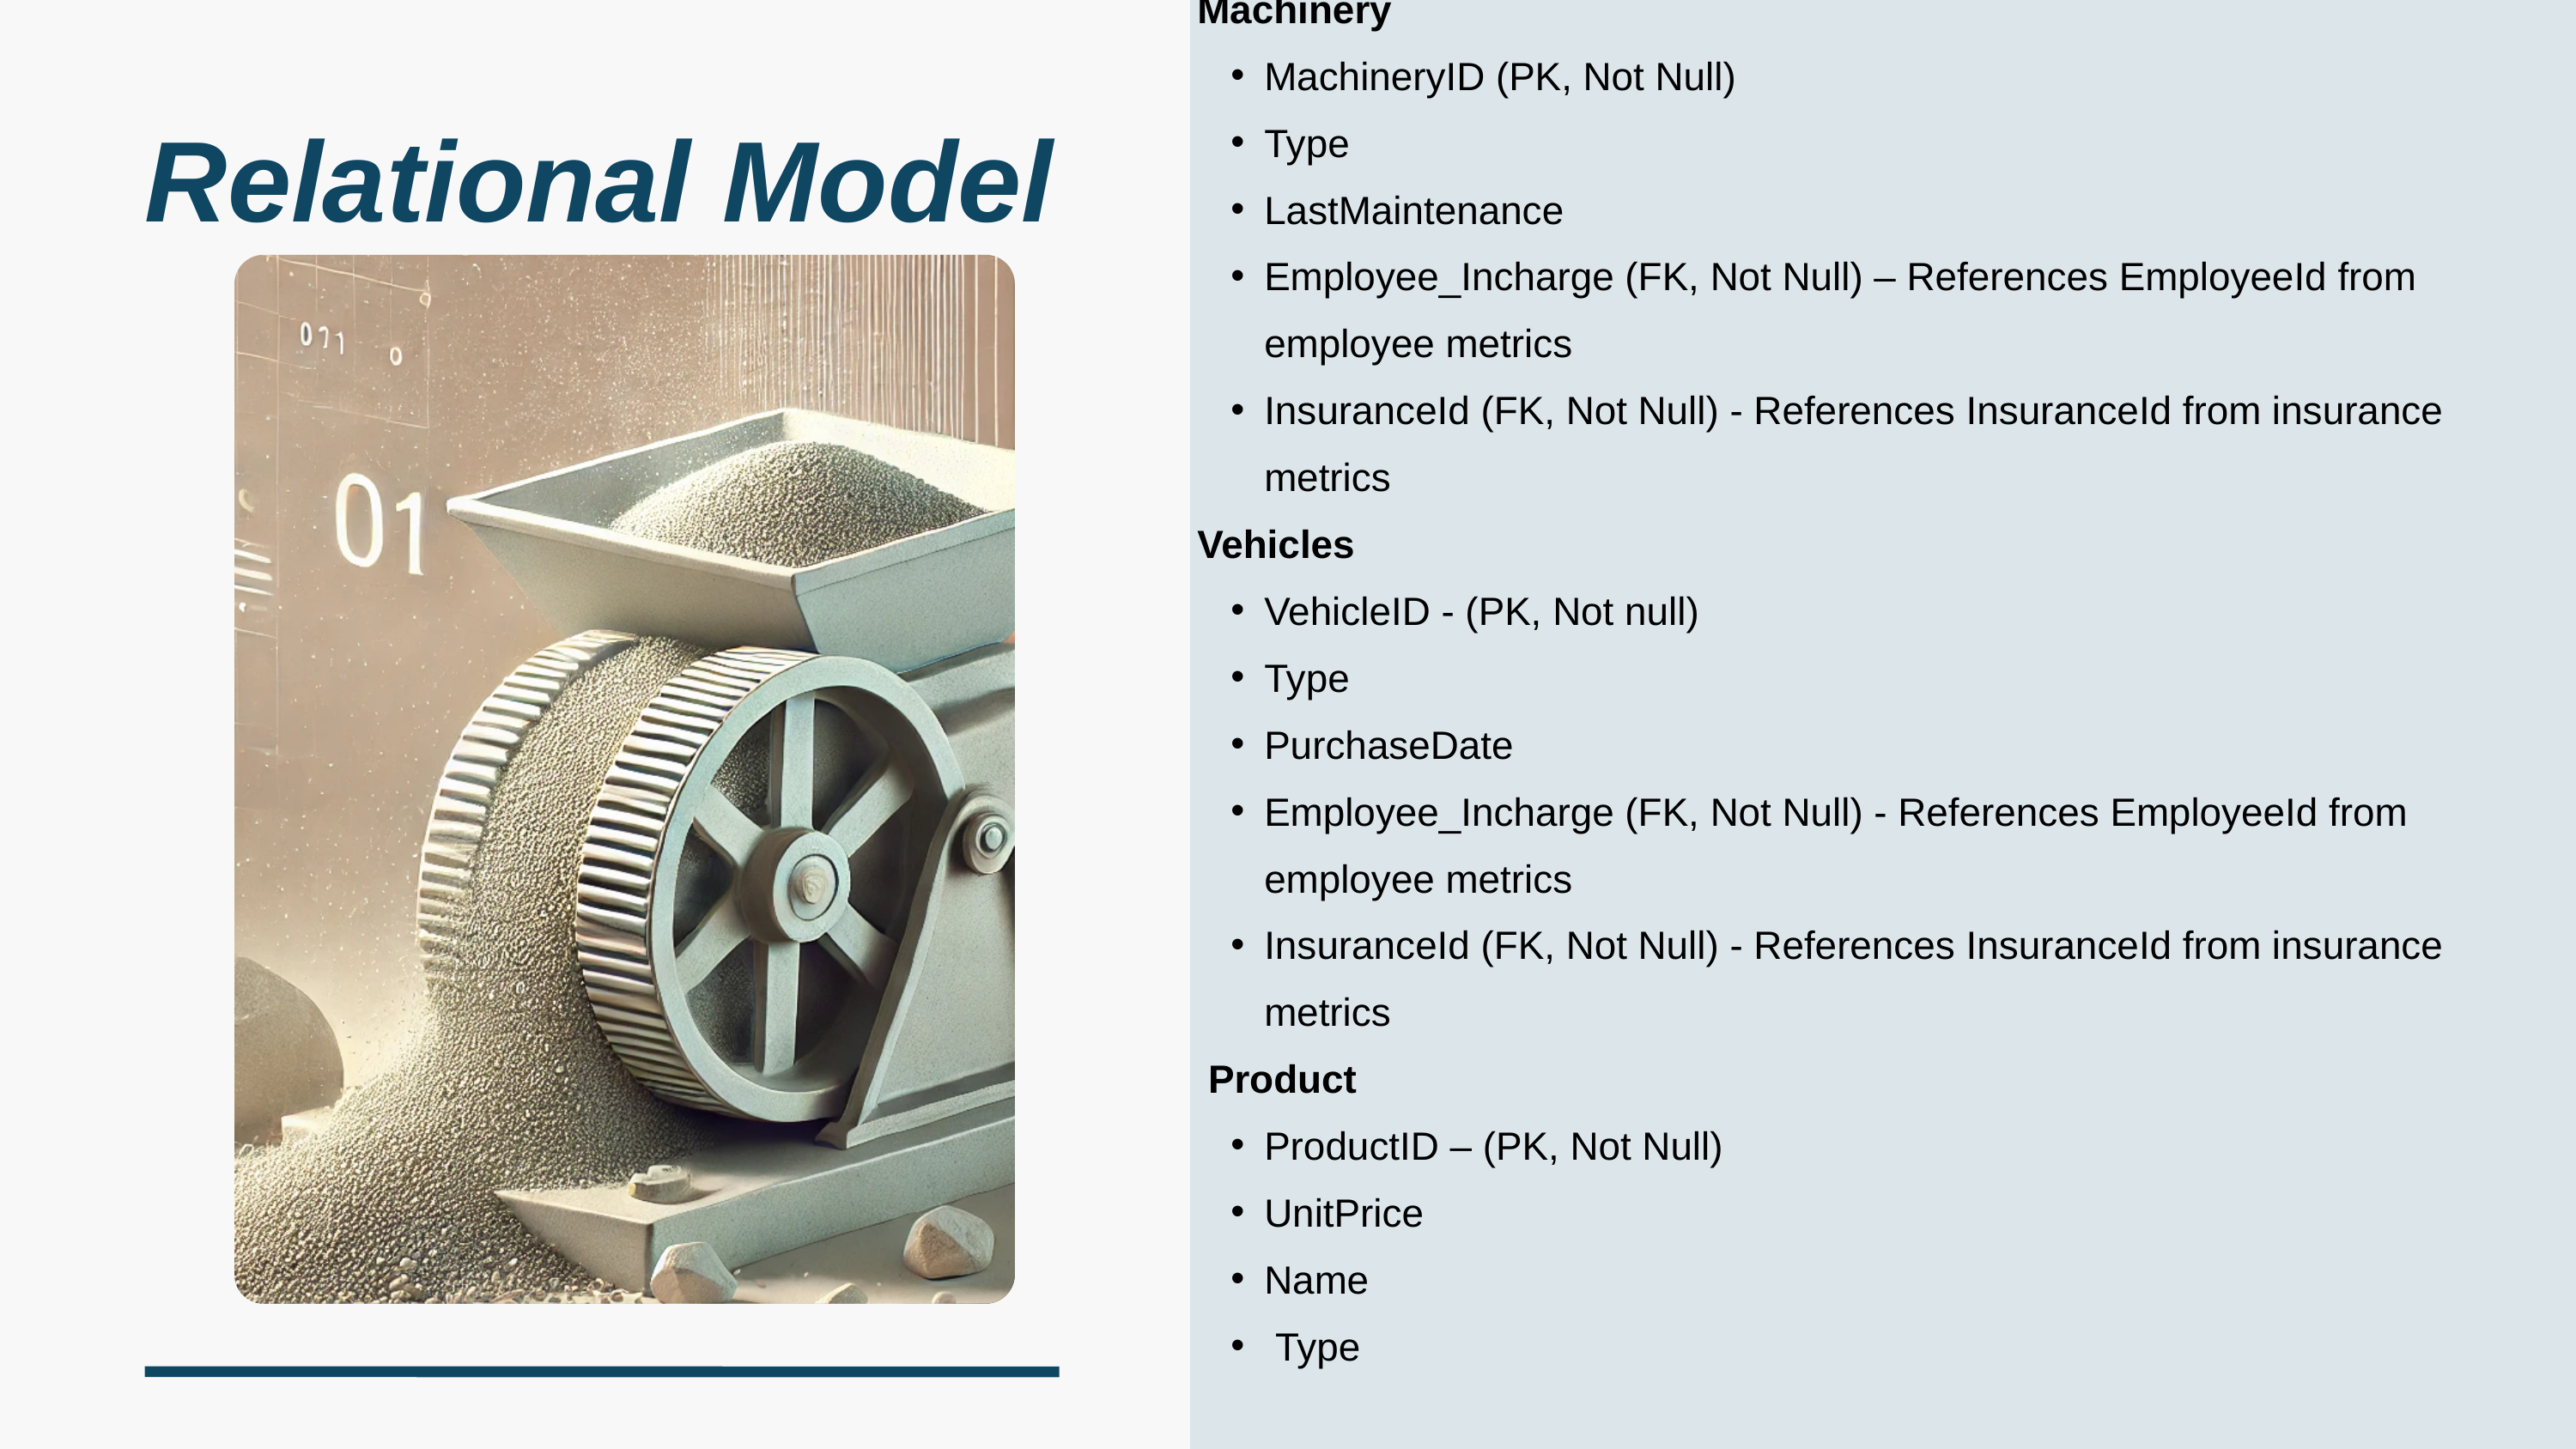

Machinery
MachineryID (PK, Not Null)
Type
LastMaintenance
Employee_Incharge (FK, Not Null) – References EmployeeId from employee metrics
InsuranceId (FK, Not Null) - References InsuranceId from insurance metrics
Vehicles
VehicleID - (PK, Not null)
Type
PurchaseDate
Employee_Incharge (FK, Not Null) - References EmployeeId from employee metrics
InsuranceId (FK, Not Null) - References InsuranceId from insurance metrics
 Product
ProductID – (PK, Not Null)
UnitPrice
Name
 Type

Relational Model